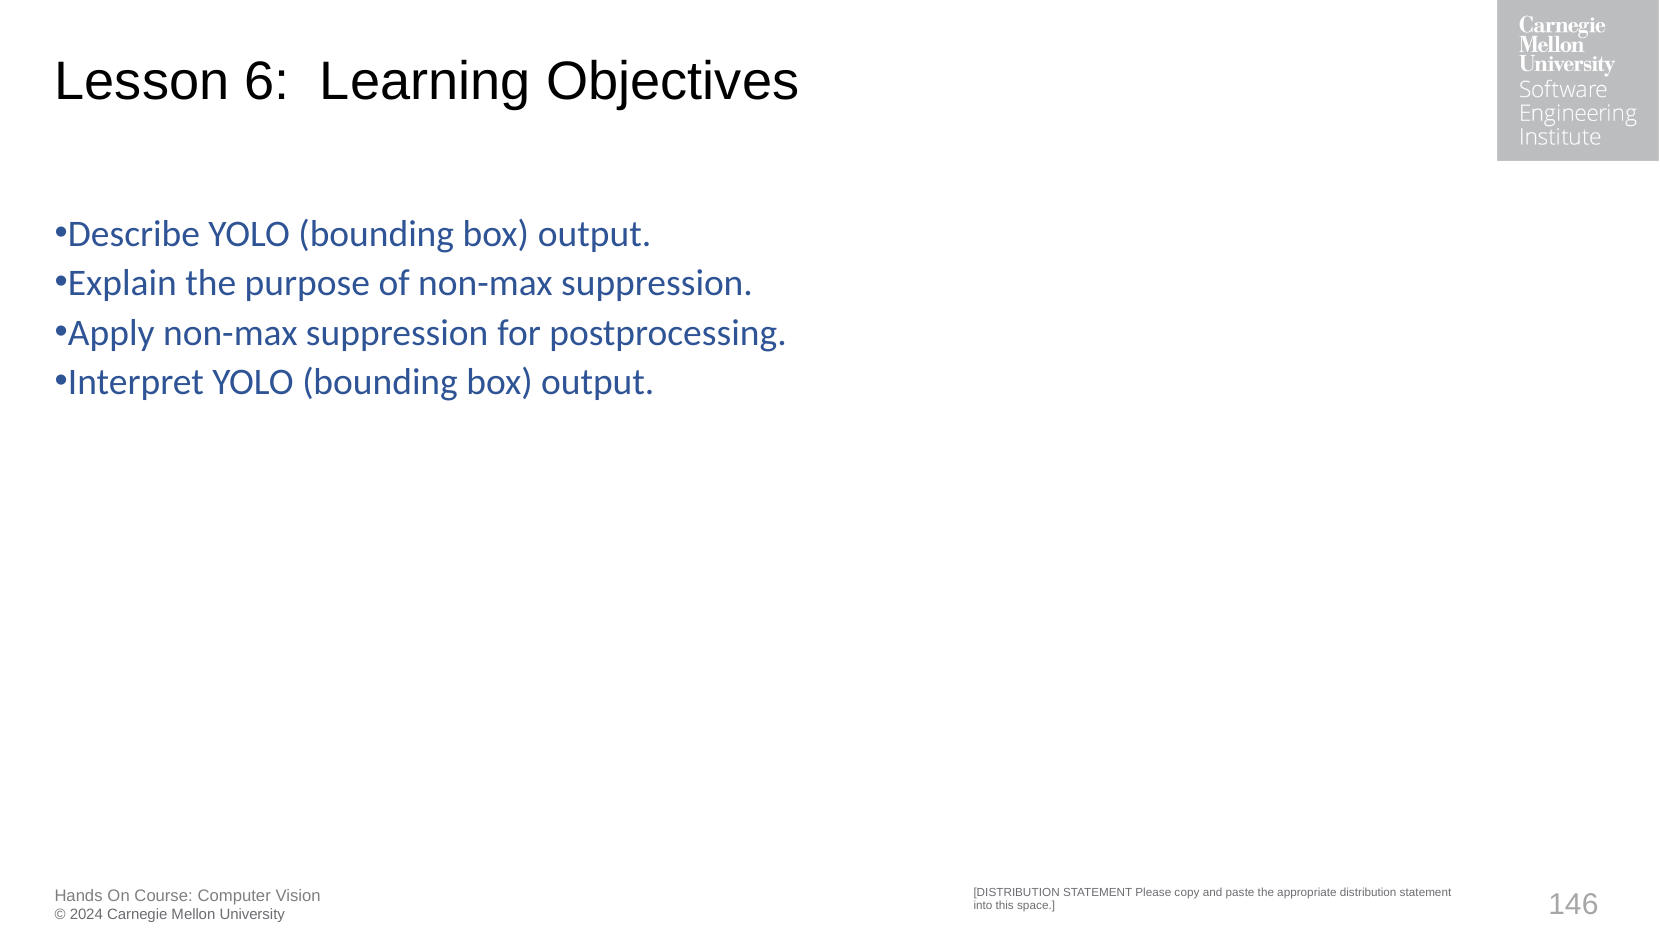

# Lesson 6:  Learning Objectives
Describe YOLO (bounding box) output.
Explain the purpose of non-max suppression.
Apply non-max suppression for postprocessing.
Interpret YOLO (bounding box) output.